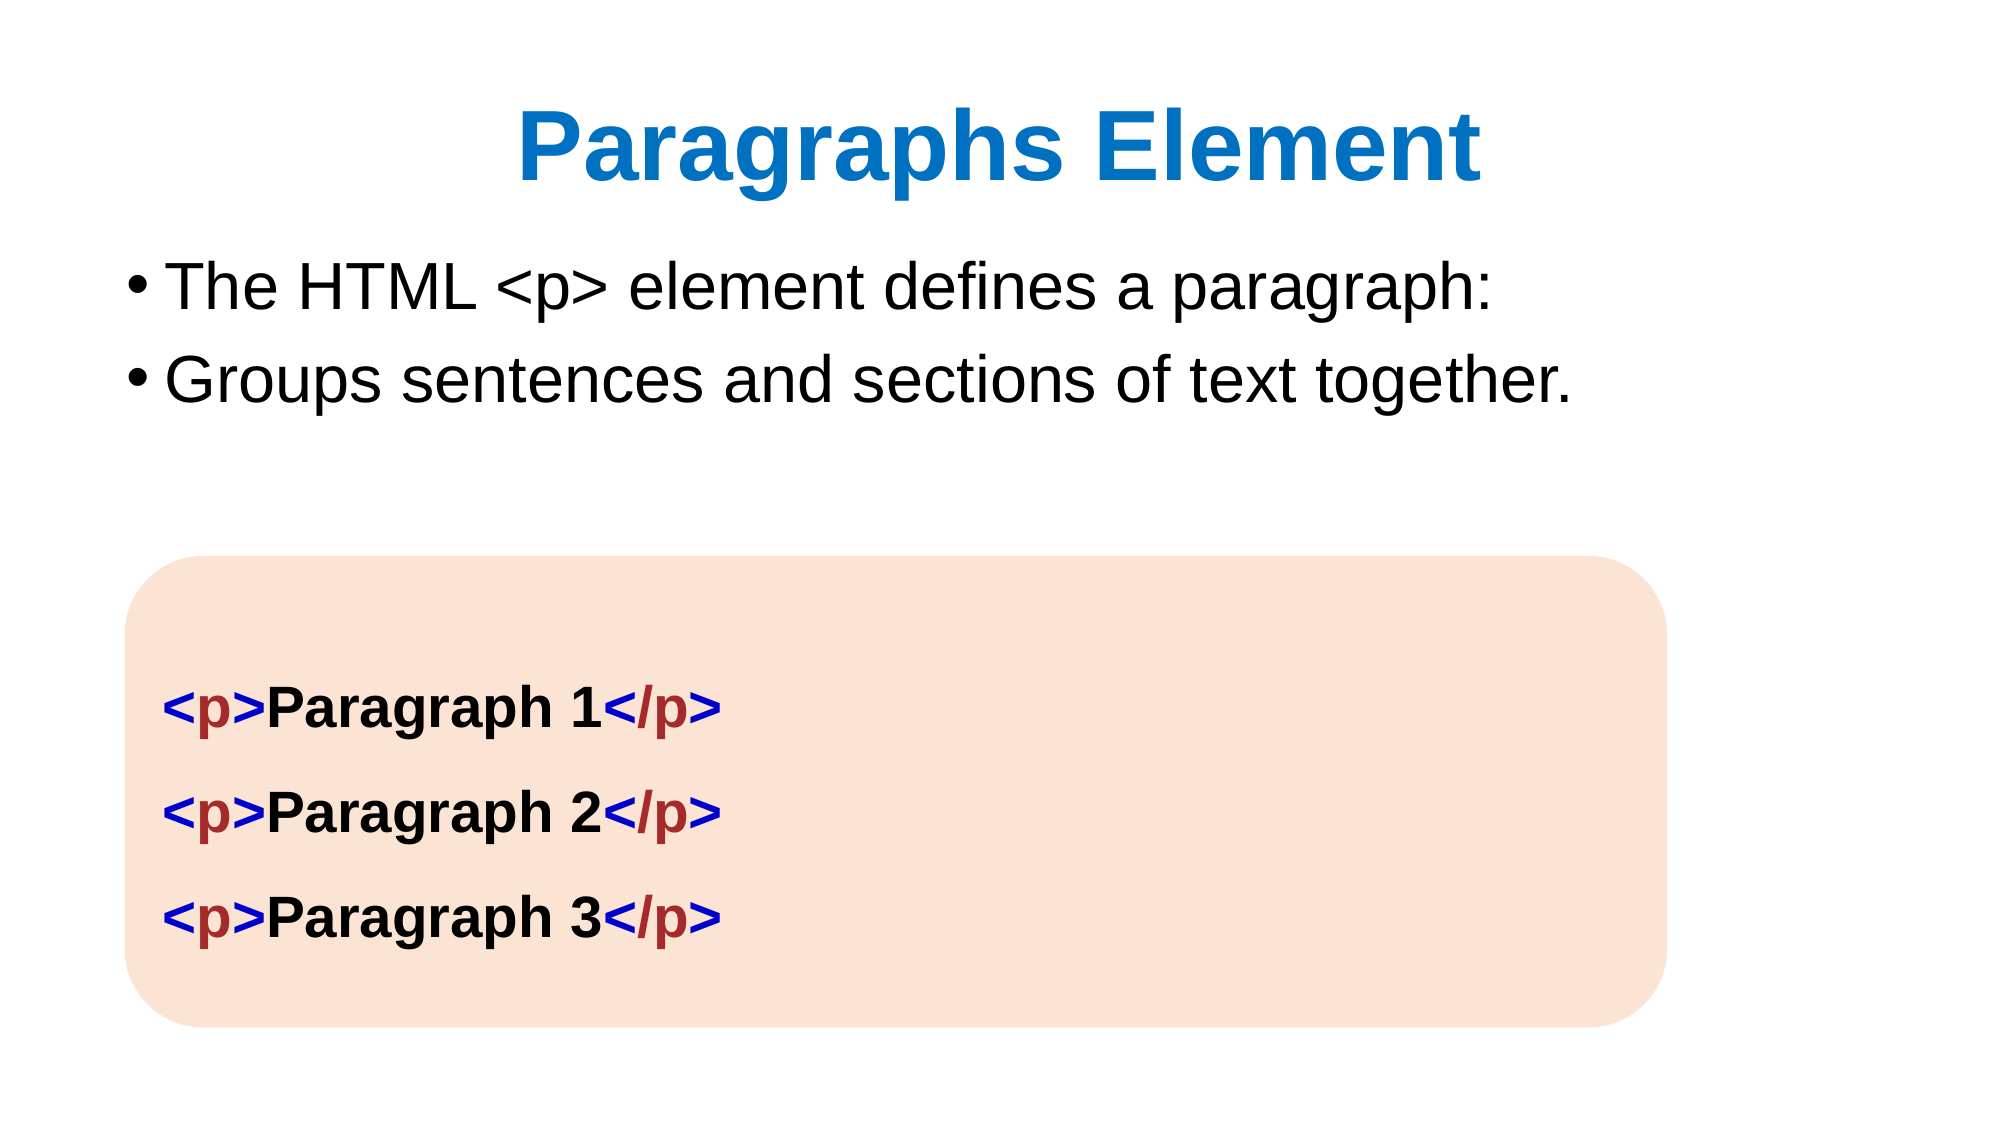

# Paragraphs Element
The HTML <p> element defines a paragraph:
Groups sentences and sections of text together.
<p>Paragraph 1</p>
<p>Paragraph 2</p>
<p>Paragraph 3</p>